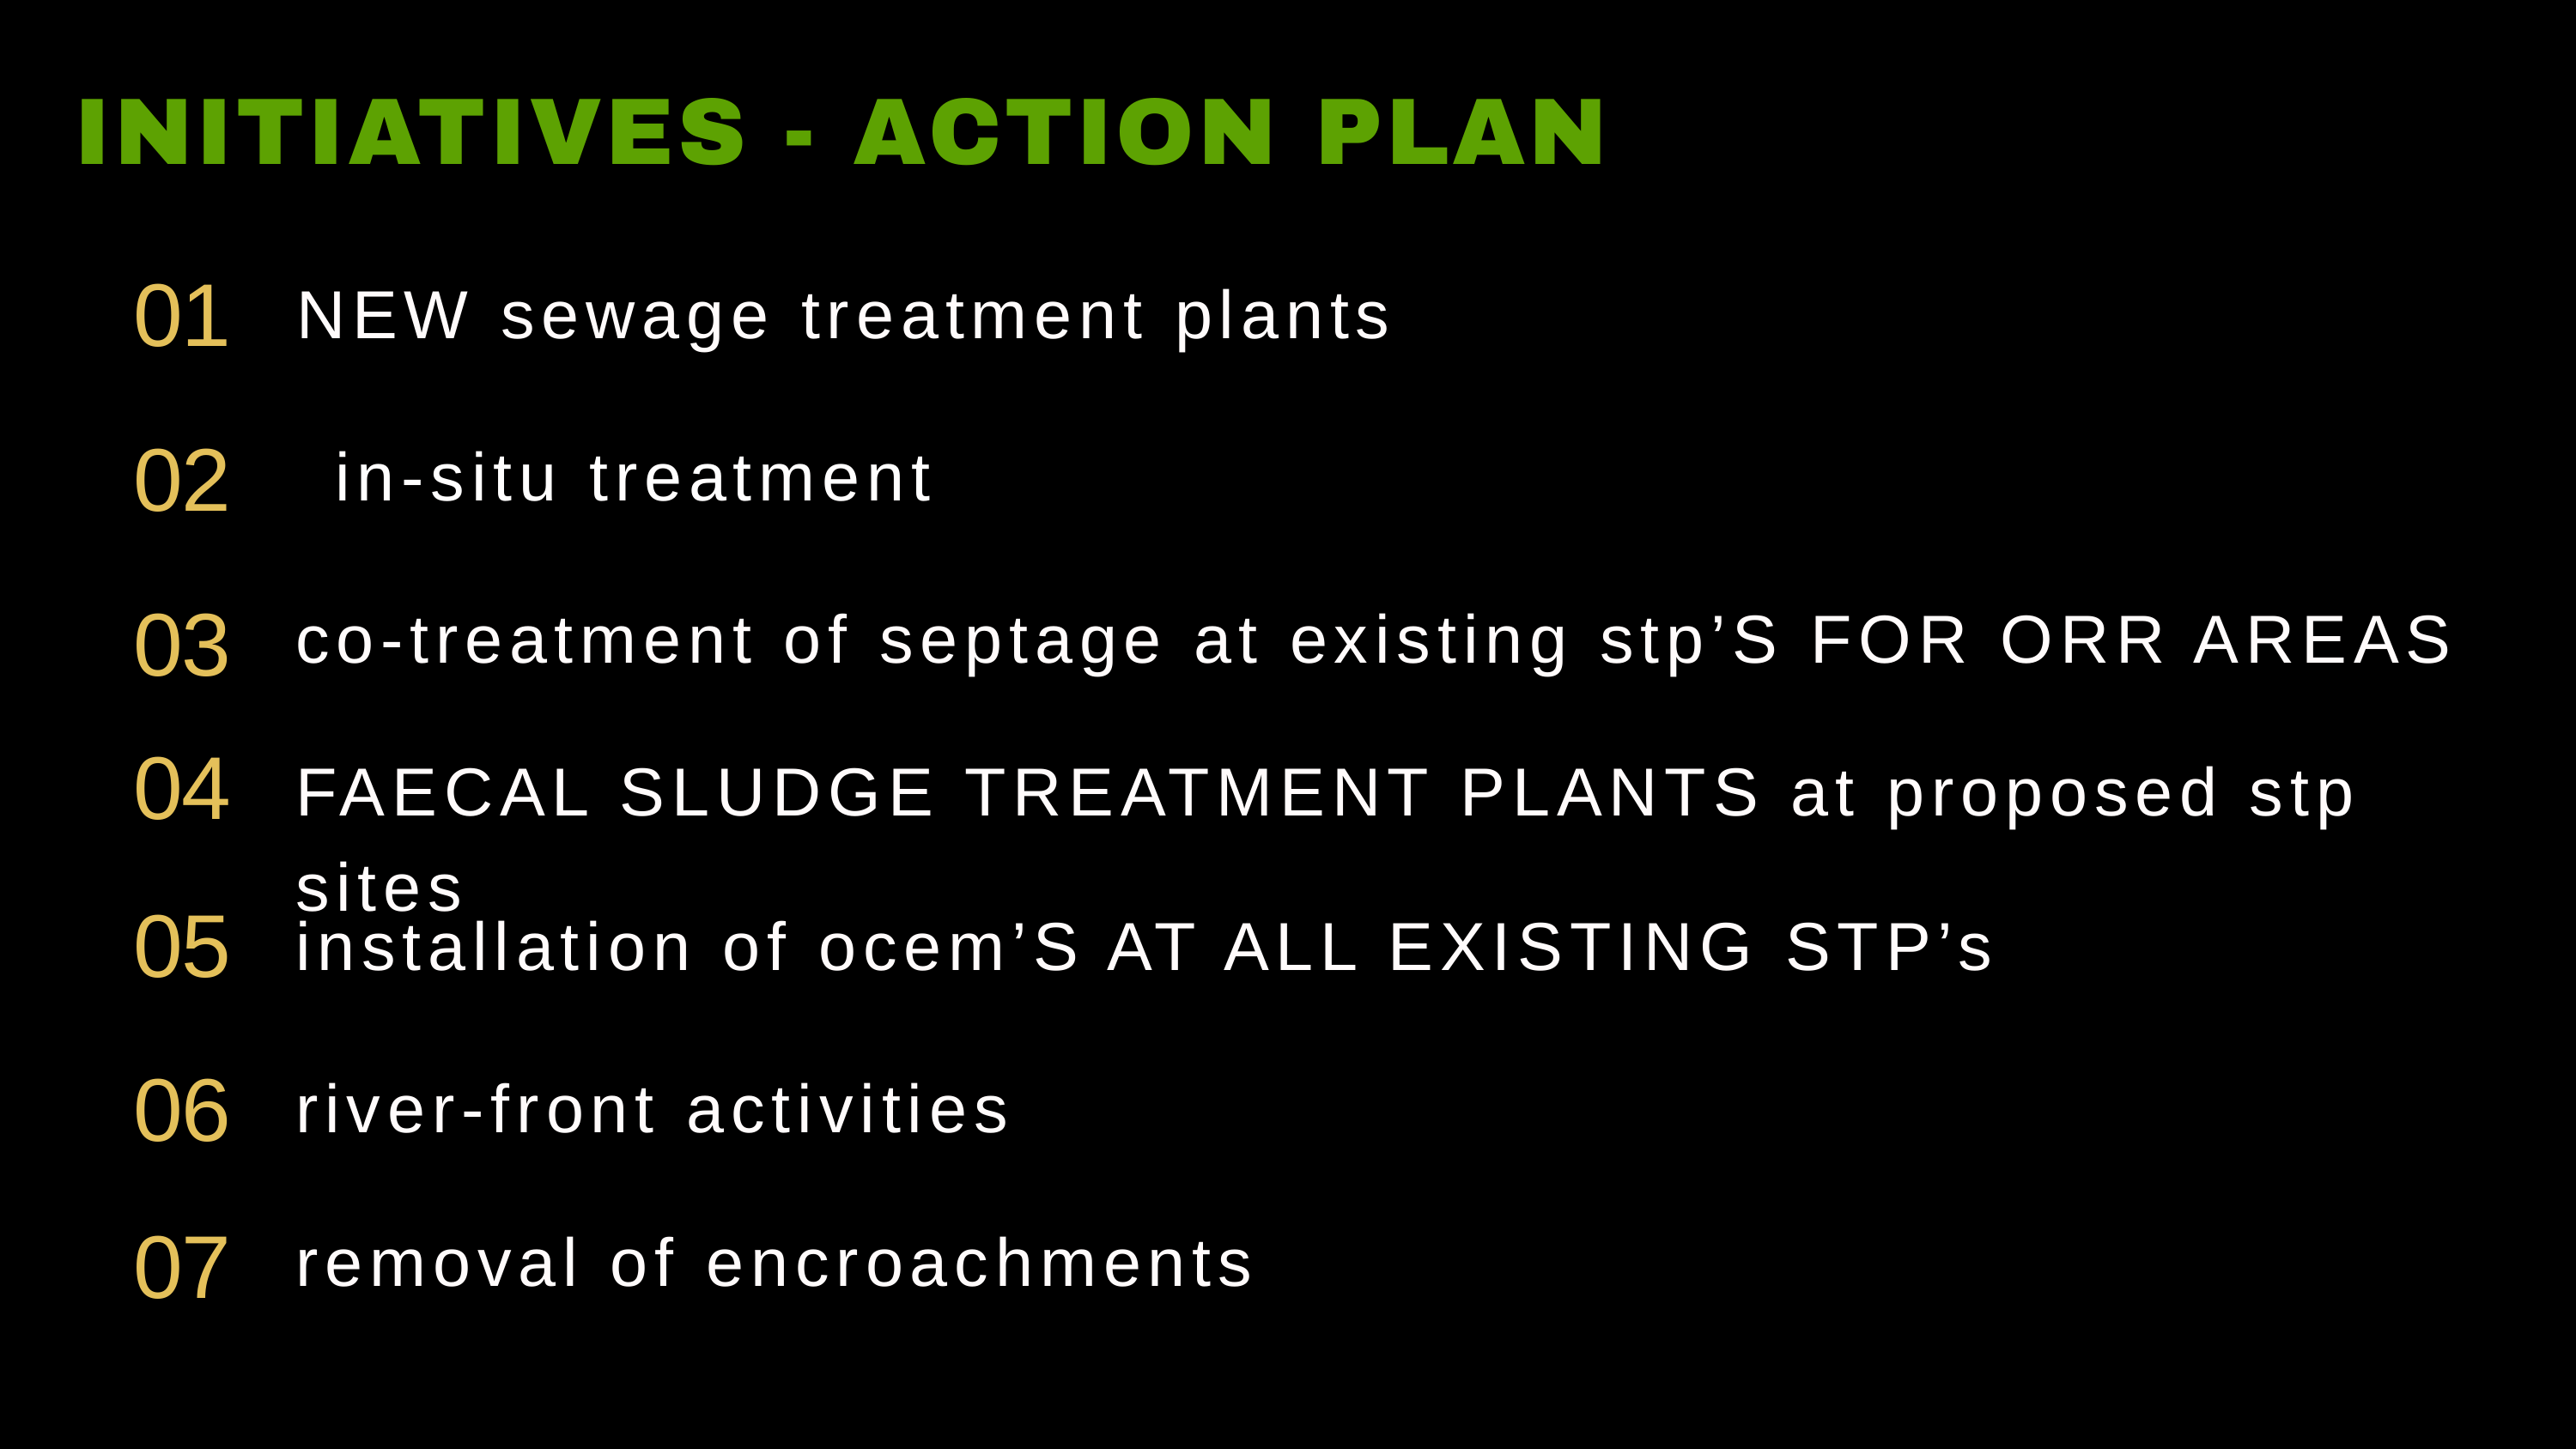

INITIATIVES - ACTION PLAN
01
NEW sewage treatment plants
02
in-situ treatment
03
co-treatment of septage at existing stp’S FOR ORR AREAS
04
FAECAL SLUDGE TREATMENT PLANTS at proposed stp sites
05
installation of ocem’S AT ALL EXISTING STP’s
06
river-front activities
07
removal of encroachments